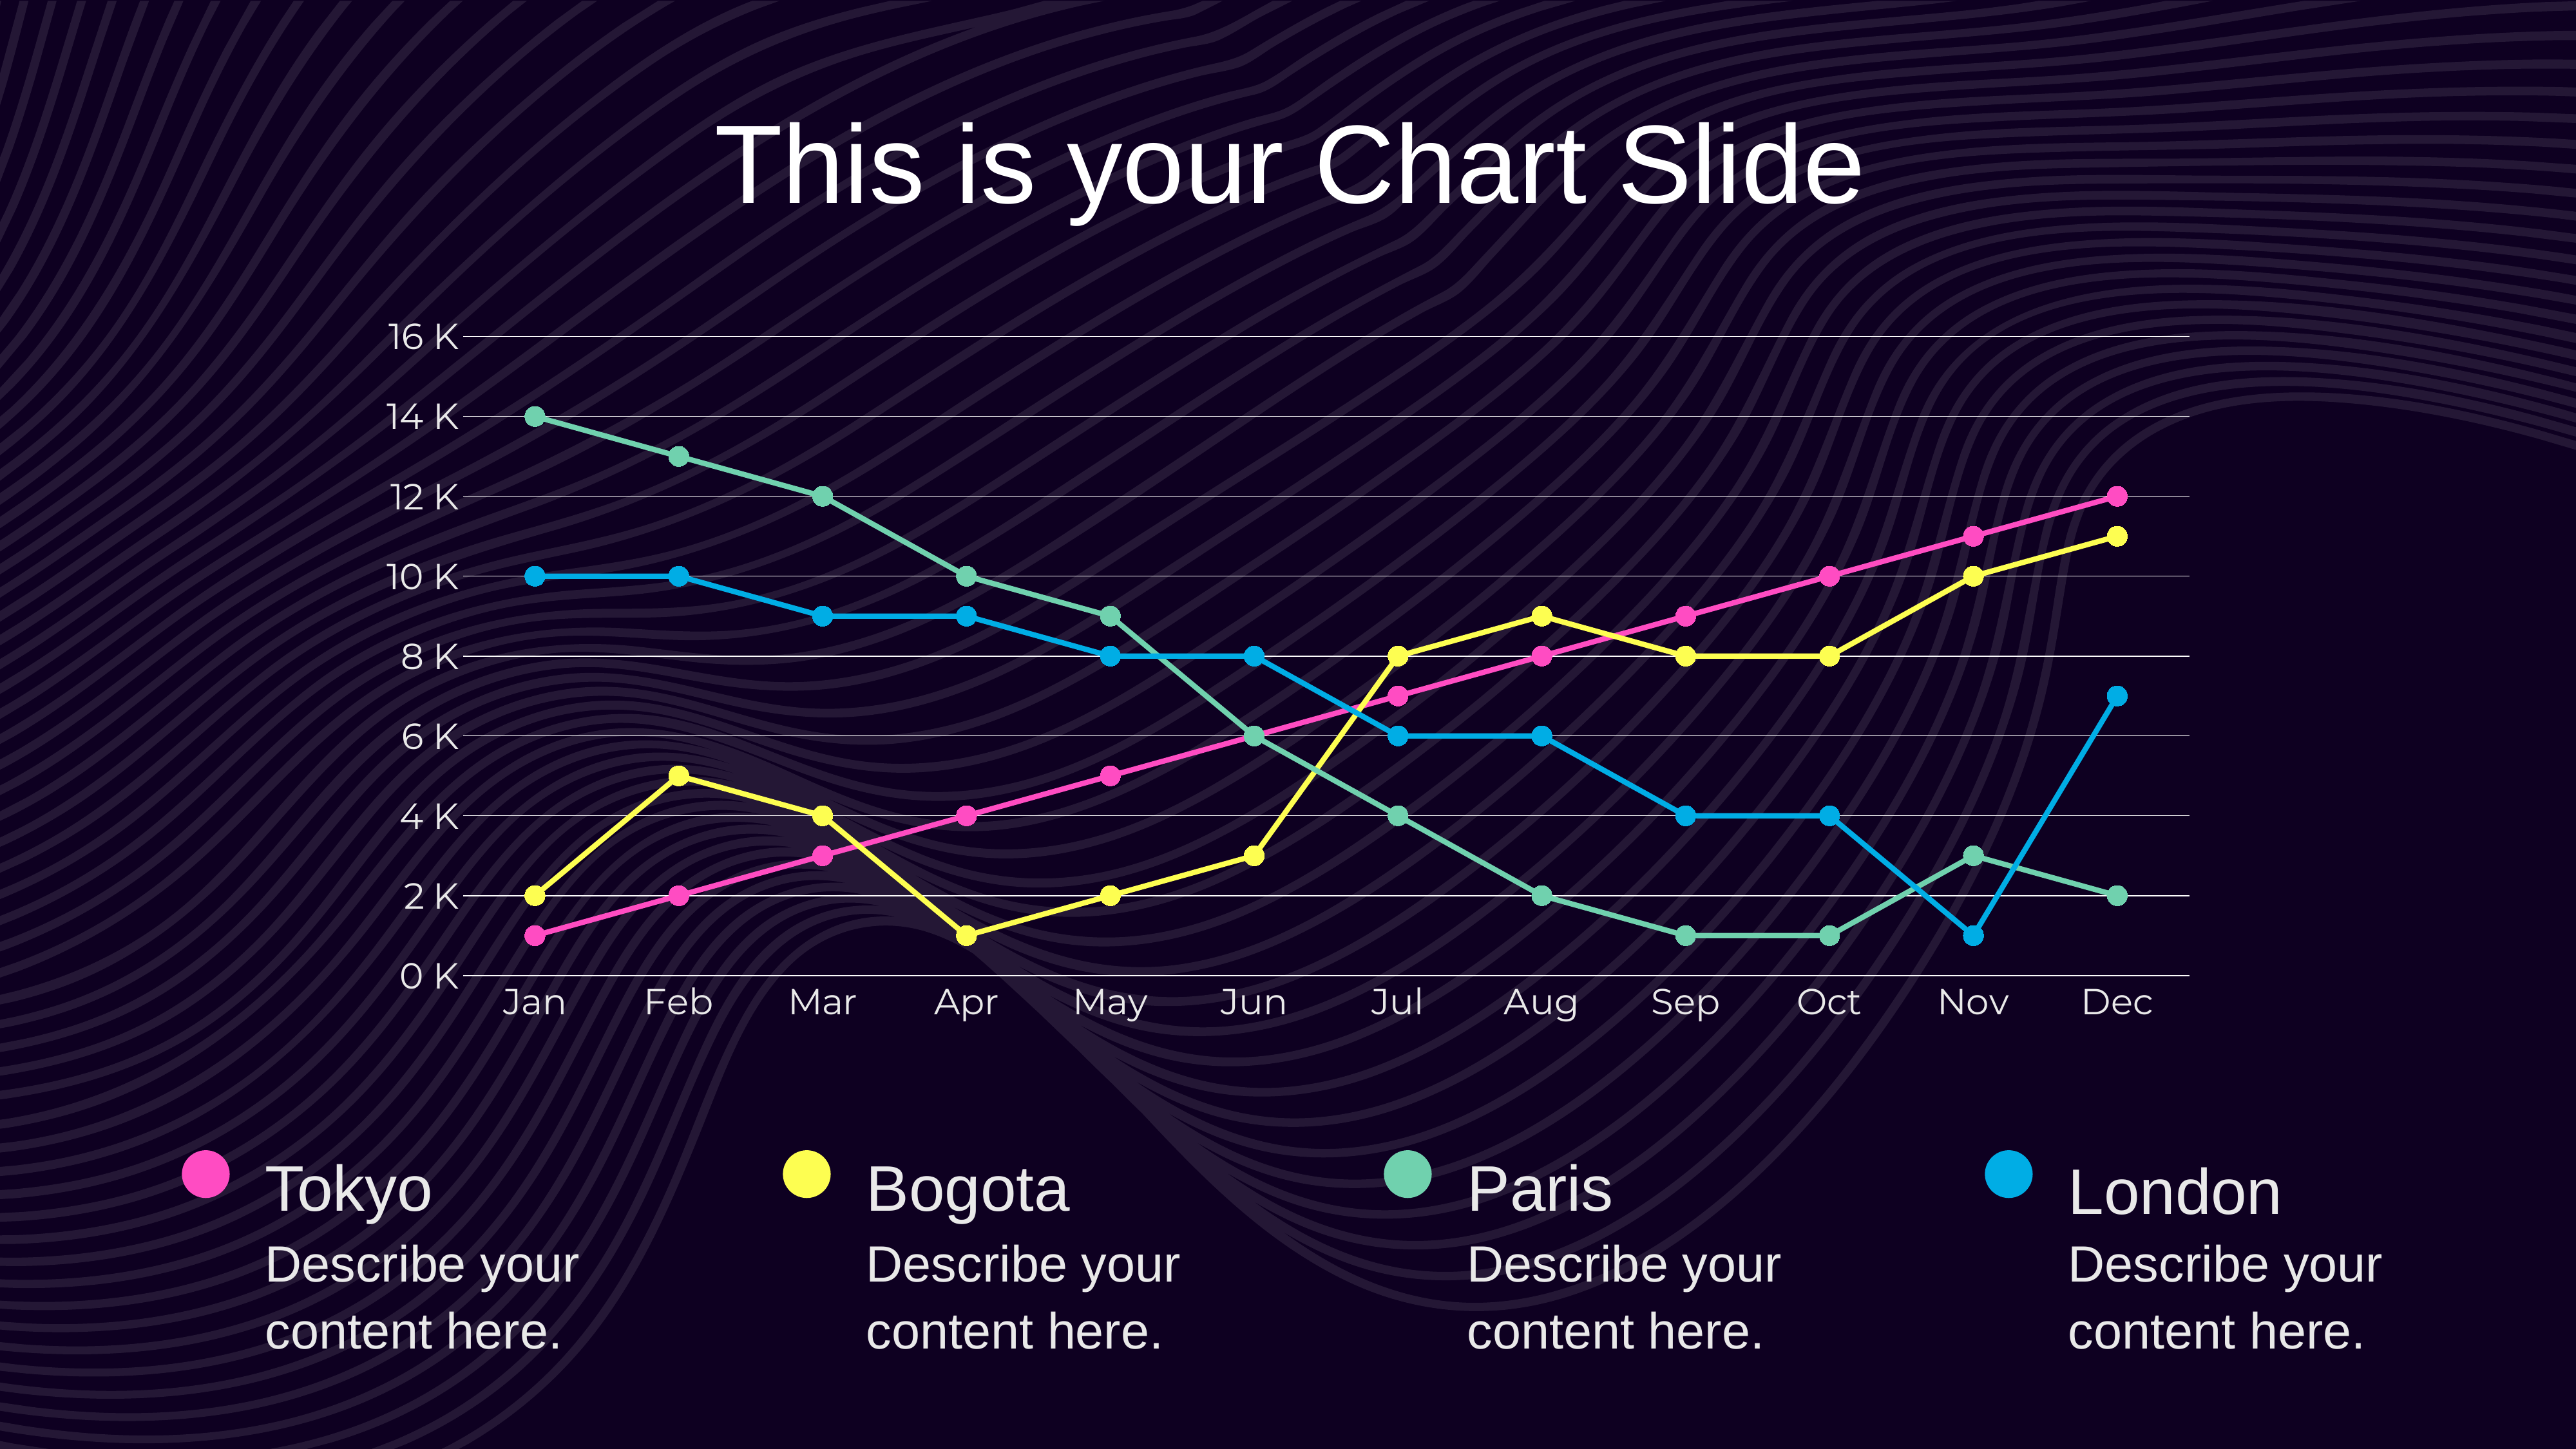

This is your Chart Slide

### Chart

| Category | Series 1 | Series 2 | Series 3 | Series 4 |
|---|---|---|---|---|
| Jan | 1.0 | 2.0 | 14.0 | 10.0 |
| Feb | 2.0 | 5.0 | 13.0 | 10.0 |
| Mar | 3.0 | 4.0 | 12.0 | 9.0 |
| Apr | 4.0 | 1.0 | 10.0 | 9.0 |
| May | 5.0 | 2.0 | 9.0 | 8.0 |
| Jun | 6.0 | 3.0 | 6.0 | 8.0 |
| Jul | 7.0 | 8.0 | 4.0 | 6.0 |
| Aug | 8.0 | 9.0 | 2.0 | 6.0 |
| Sep | 9.0 | 8.0 | 1.0 | 4.0 |
| Oct | 10.0 | 8.0 | 1.0 | 4.0 |
| Nov | 11.0 | 10.0 | 3.0 | 1.0 |
| Dec | 12.0 | 11.0 | 2.0 | 7.0 |
Tokyo
Bogota
Paris
London

Describe your content here.
Describe your content here.
Describe your content here.
Describe your content here.